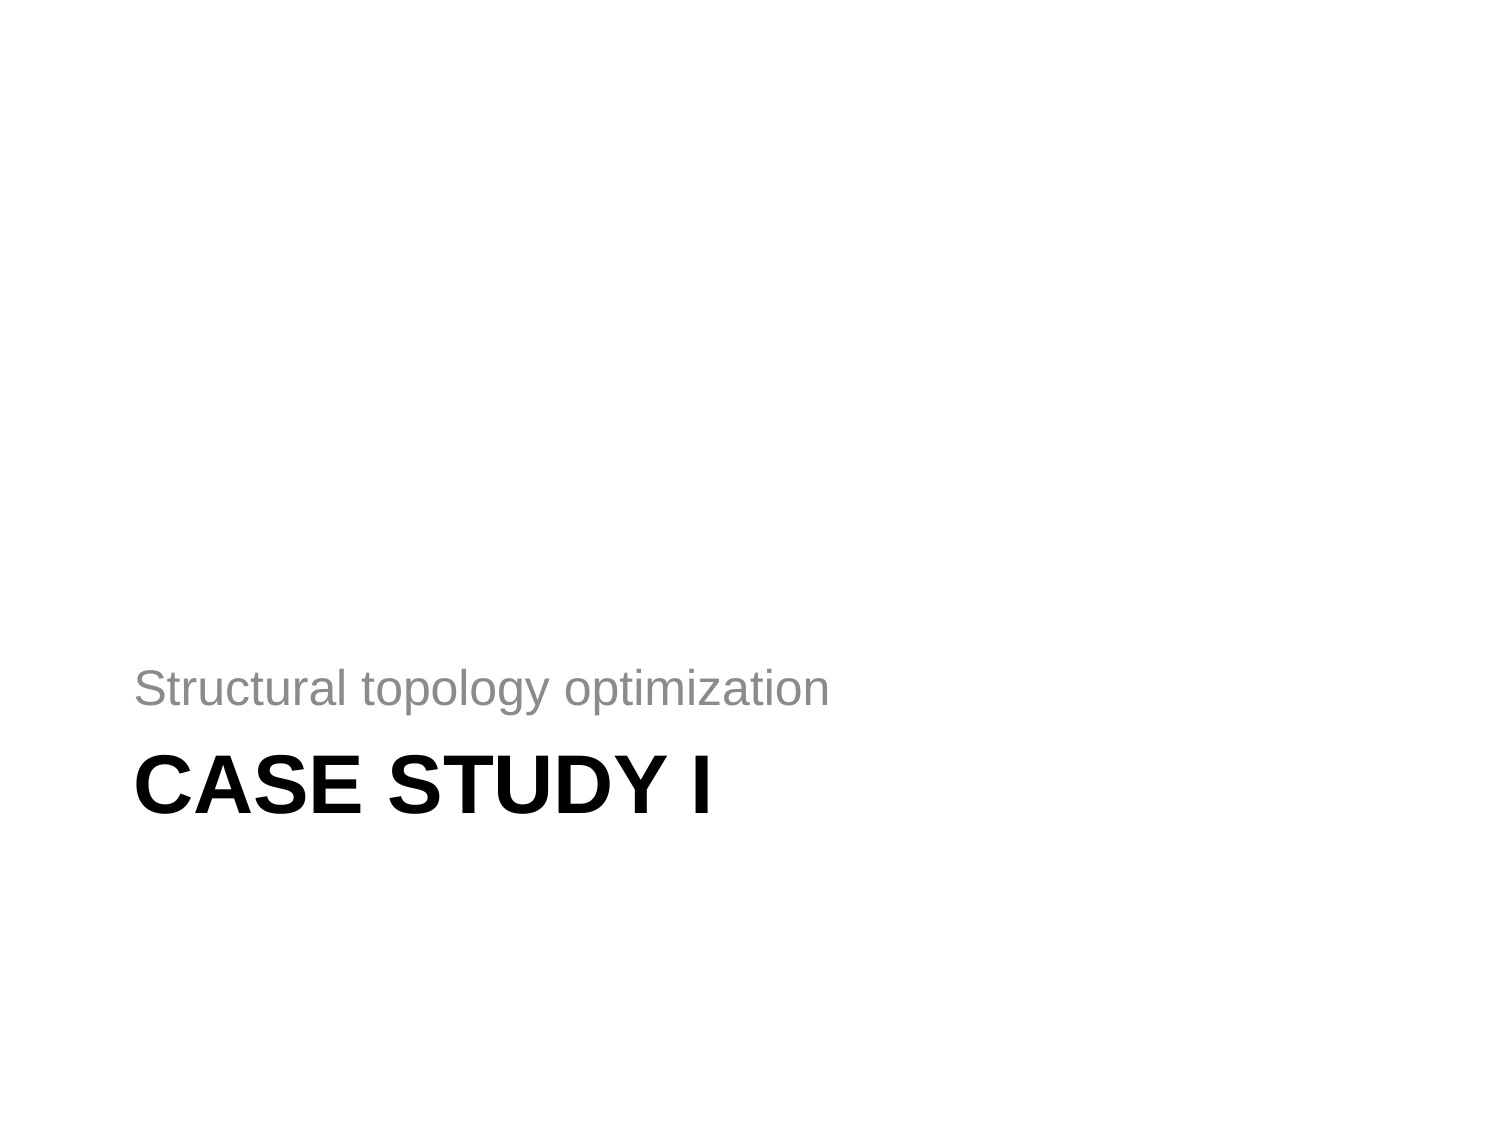

Structural topology optimization
# Case study I